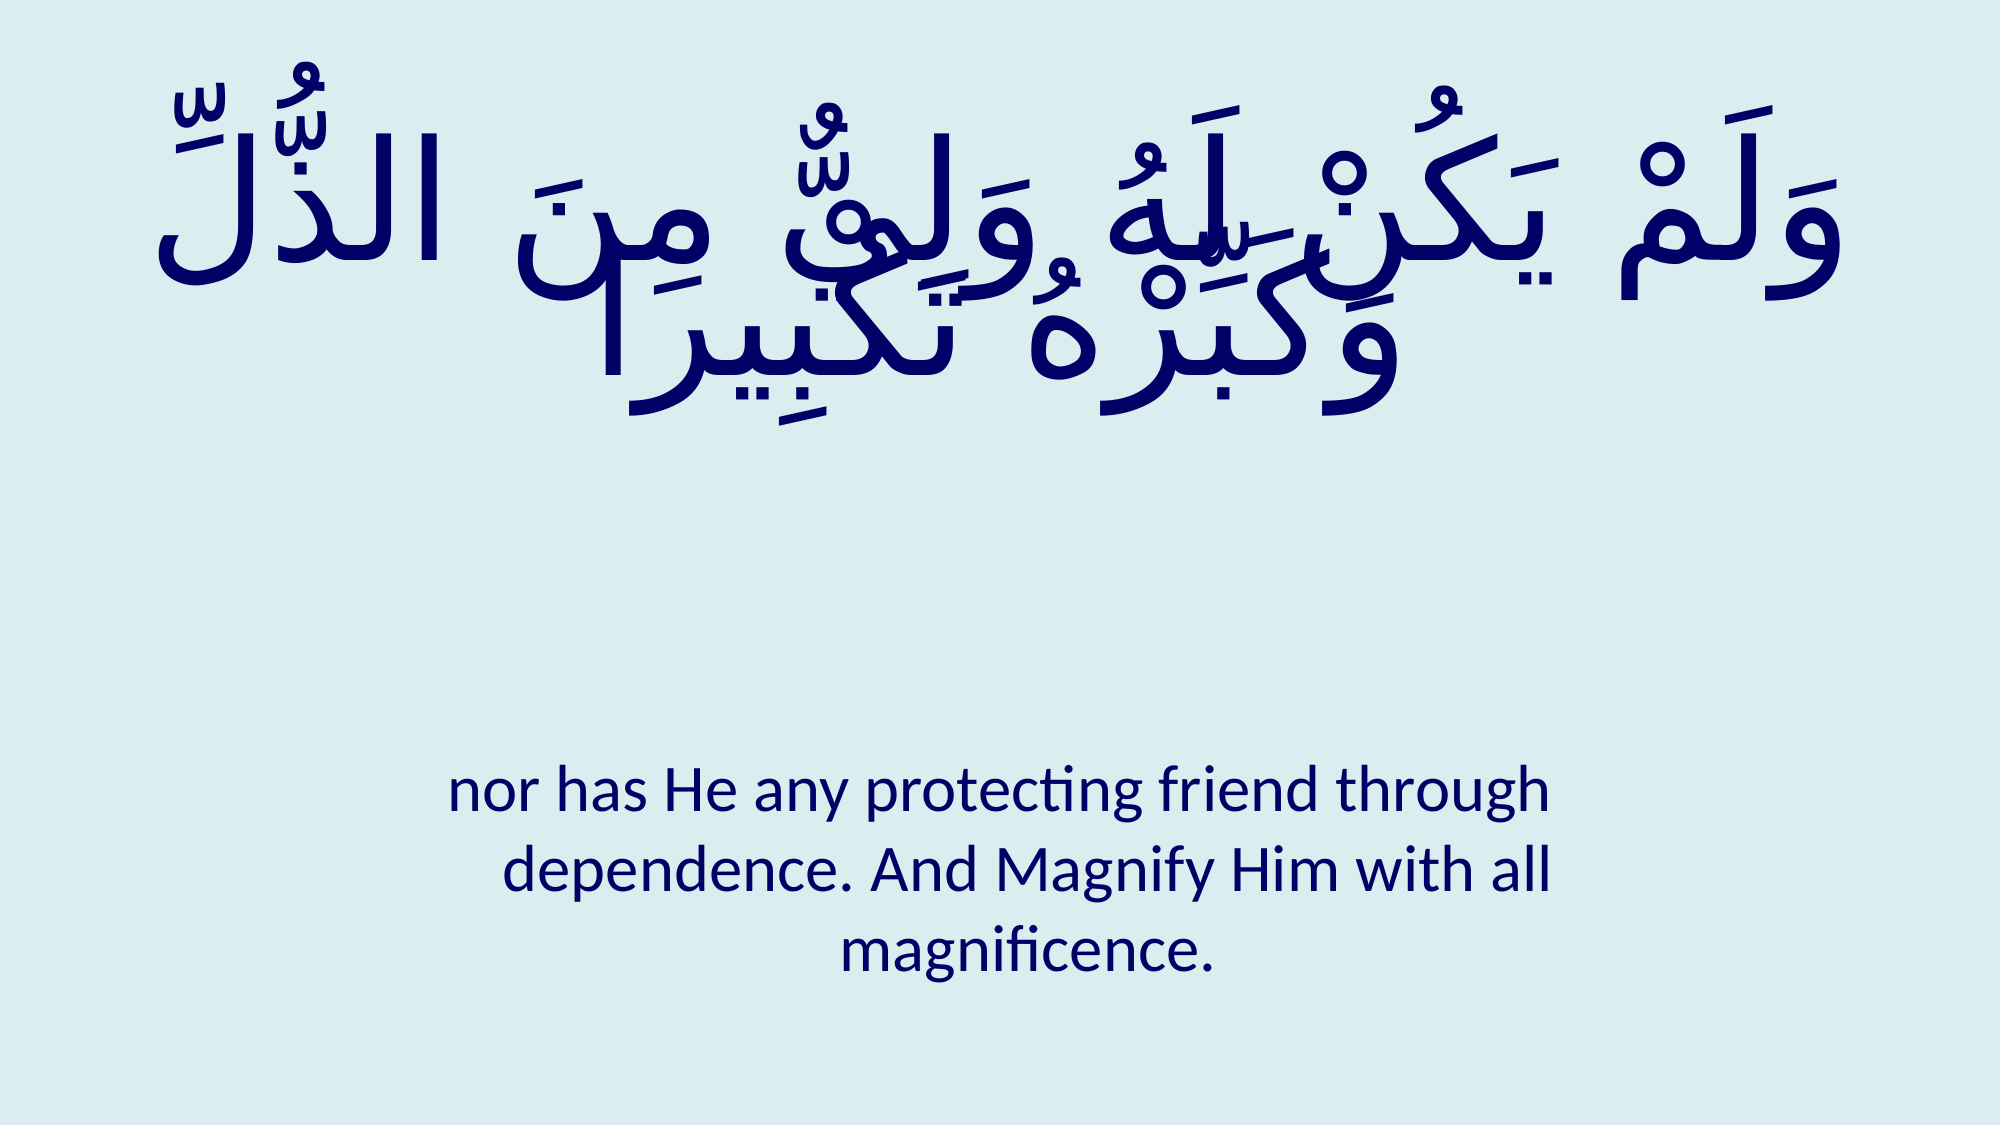

# وَلَمْ يَكُنْ لَهُ وَلِيٌّ مِنَ الذُّلِّ وَكَبِّرْهُ تَكْبِيرا
nor has He any protecting friend through dependence. And Magnify Him with all magnificence.